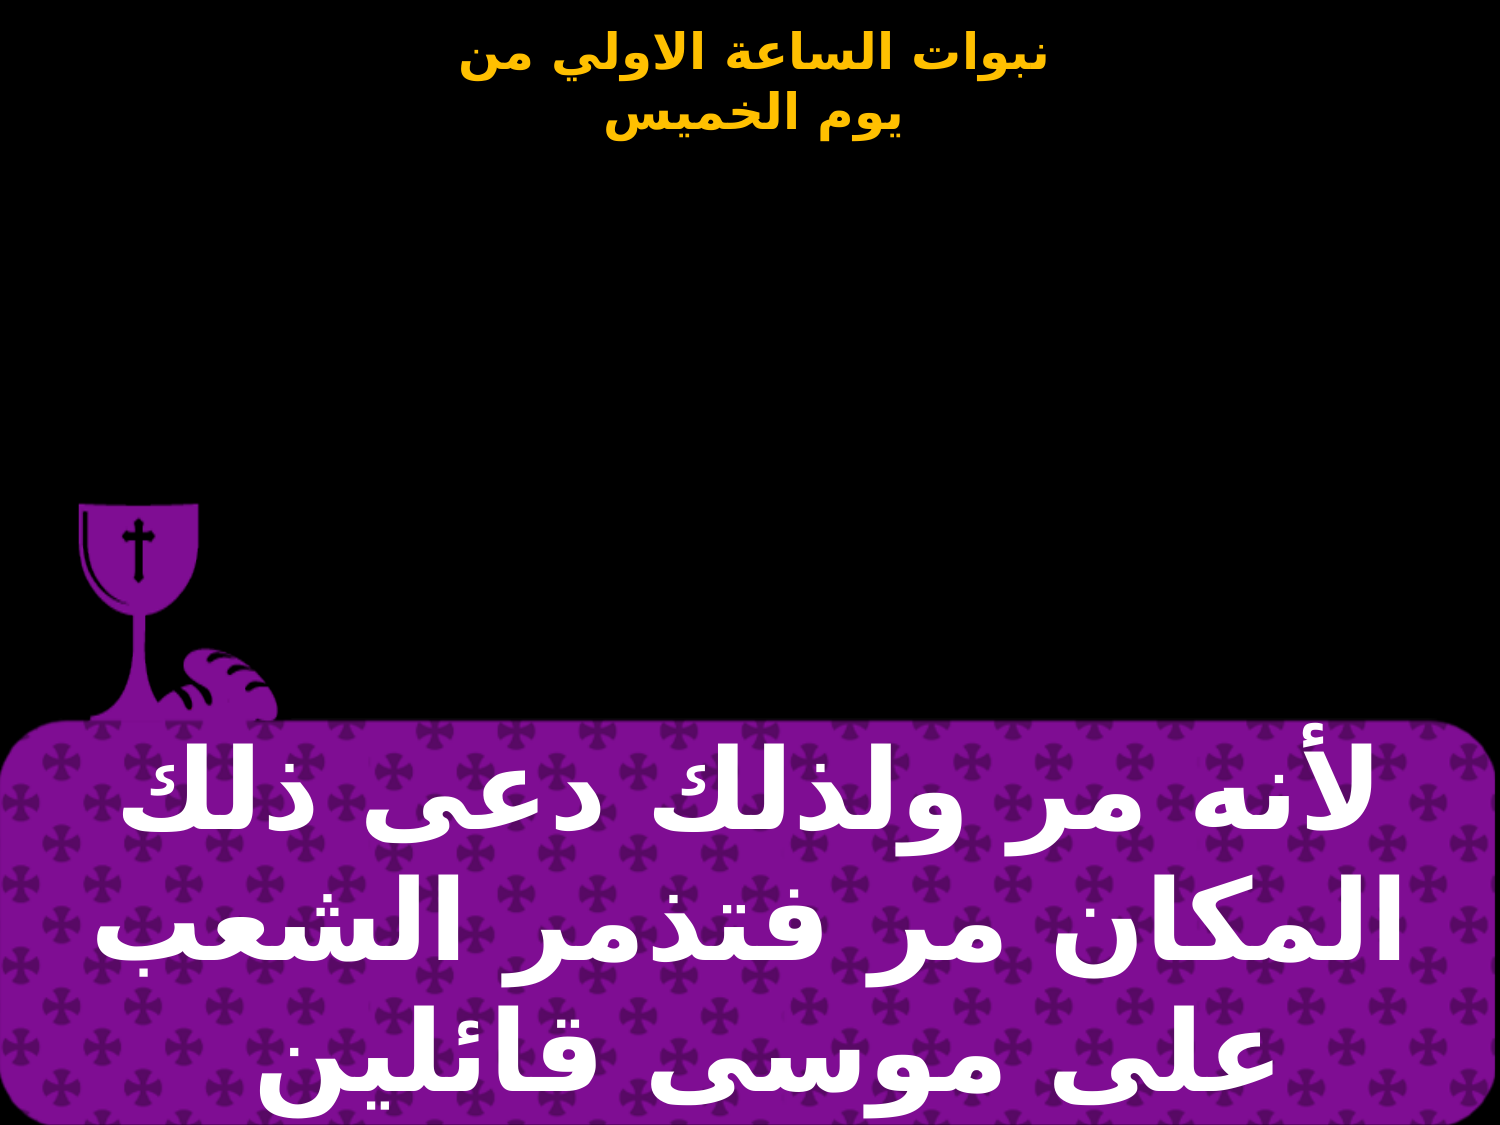

| لأنه مر ولذلك دعى ذلك المكان مر فتذمر الشعب على موسى قائلين |
| --- |